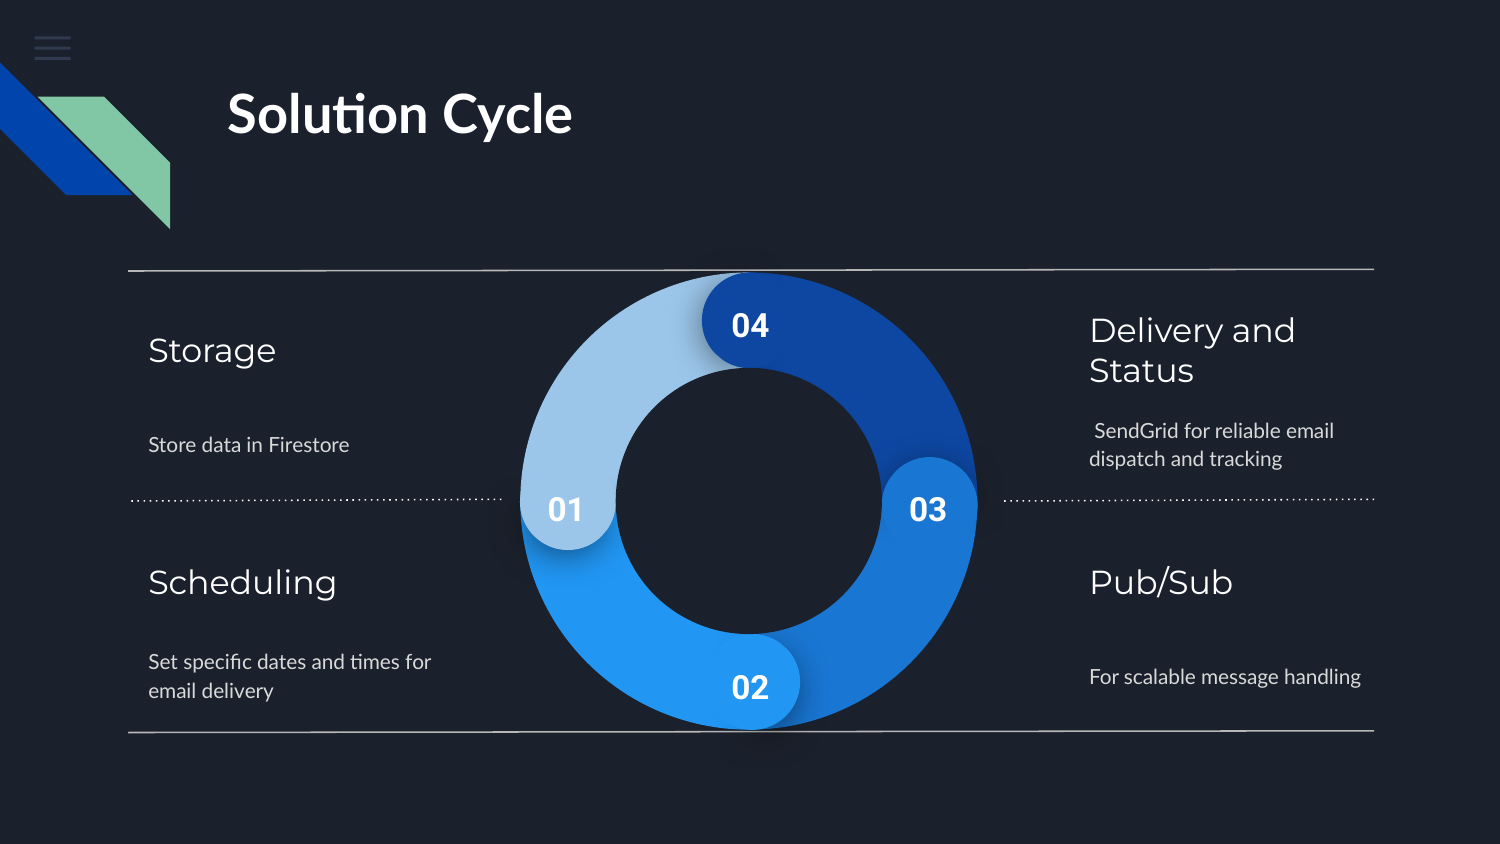

# Solution Cycle

04
Storage
Delivery and Status

Store data in Firestore
 SendGrid for reliable email dispatch and tracking

01
03
Scheduling
Pub/Sub
Set specific dates and times for email delivery
For scalable message handling

02